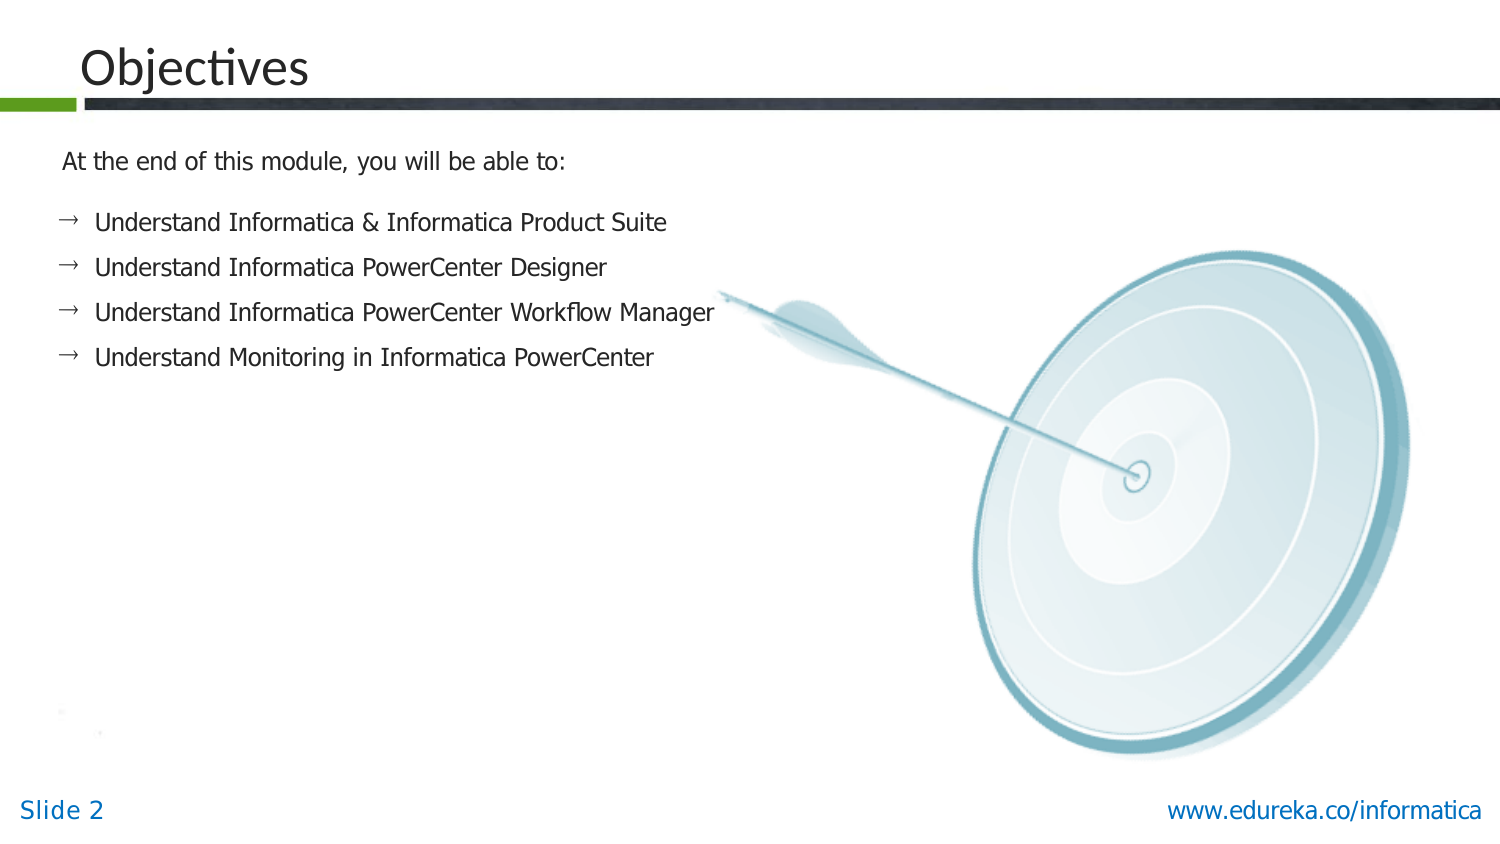

Objectives
At the end of this module, you will be able to:
 Understand Informatica & Informatica Product Suite
 Understand Informatica PowerCenter Designer
 Understand Informatica PowerCenter Workflow Manager
 Understand Monitoring in Informatica PowerCenter